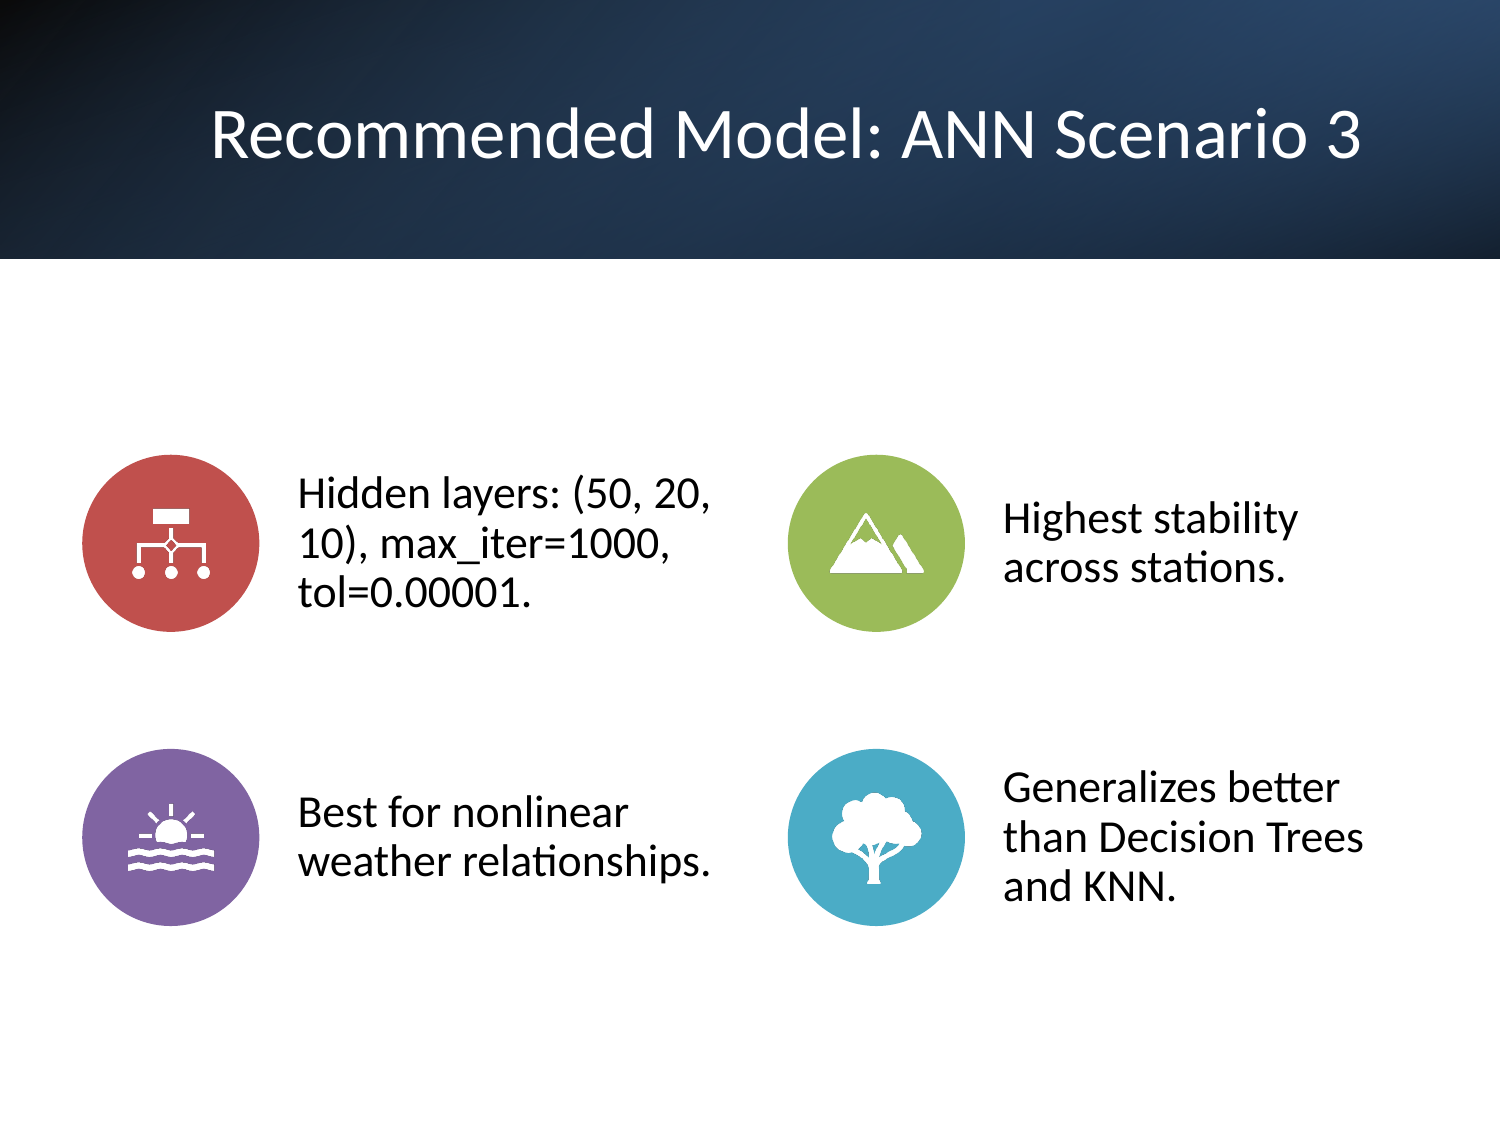

# Recommended Model: ANN Scenario 3
Hidden layers: (50, 20, 10), max_iter=1000, tol=0.00001.
Highest stability across stations.
Best for nonlinear weather relationships.
Generalizes better than Decision Trees and KNN.